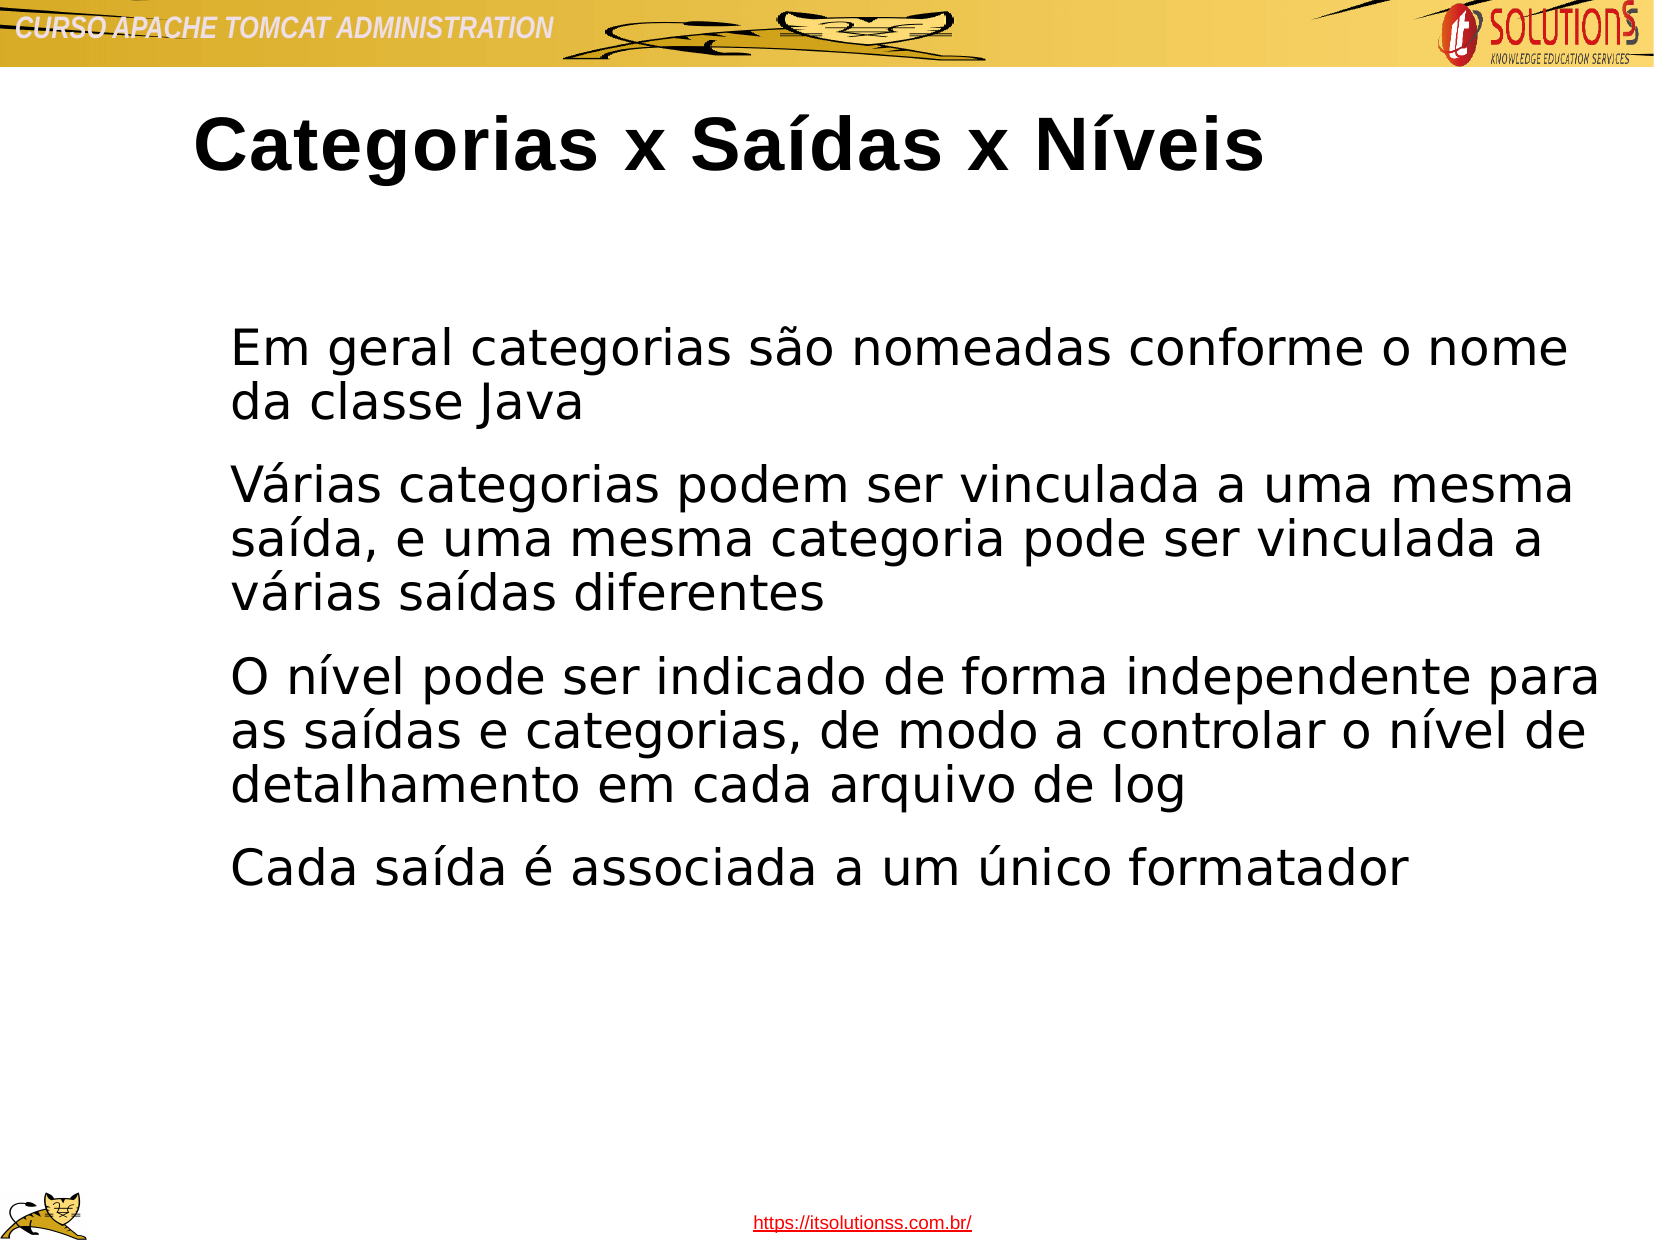

Categorias x Saídas x Níveis
Em geral categorias são nomeadas conforme o nome da classe Java
Várias categorias podem ser vinculada a uma mesma saída, e uma mesma categoria pode ser vinculada a várias saídas diferentes
O nível pode ser indicado de forma independente para as saídas e categorias, de modo a controlar o nível de detalhamento em cada arquivo de log
Cada saída é associada a um único formatador